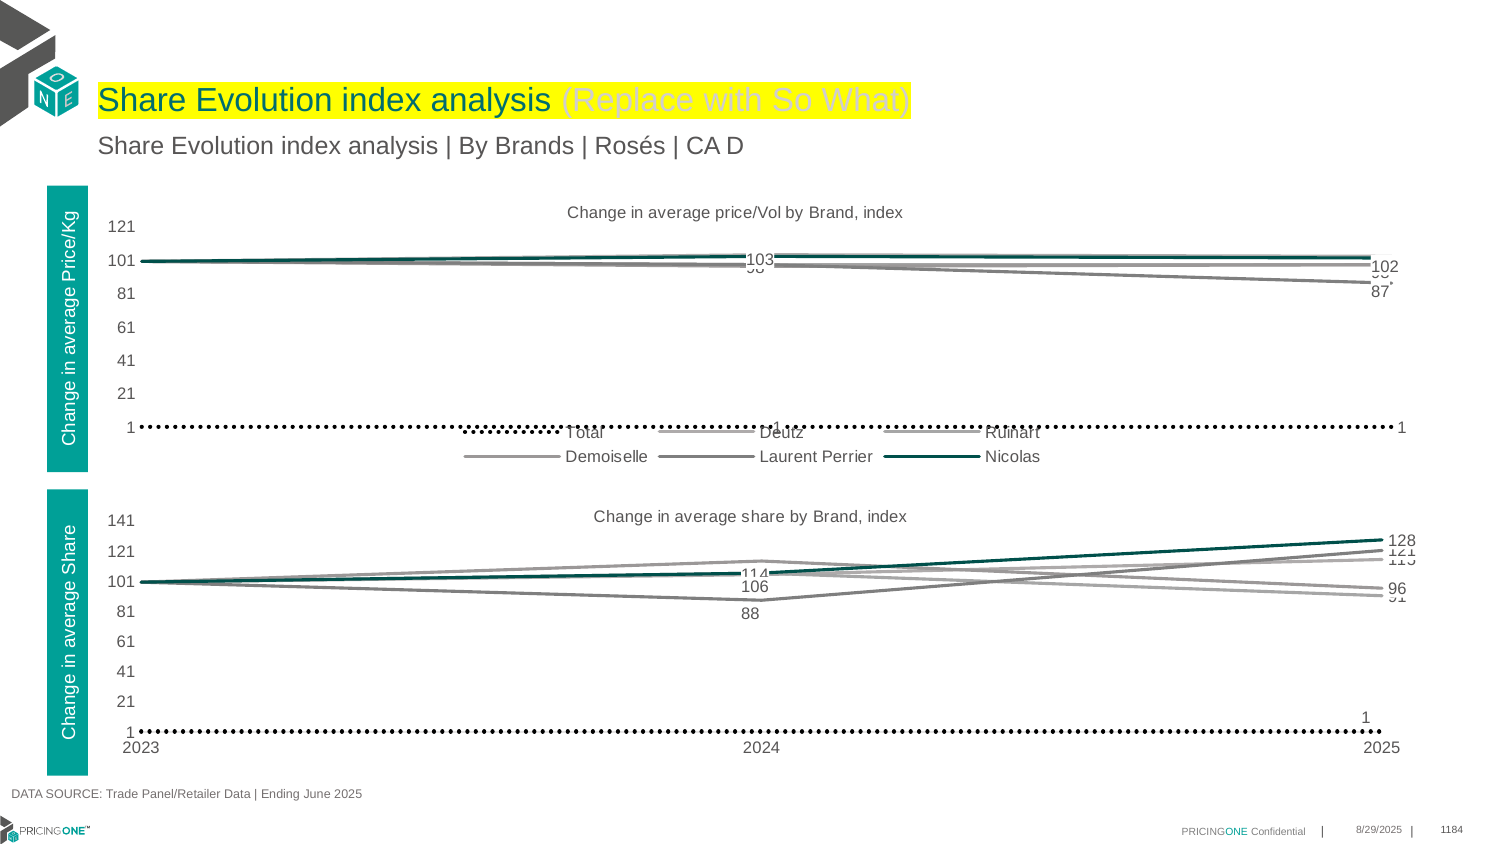

# Share Evolution index analysis (Replace with So What)
Share Evolution index analysis | By Brands | Rosés | CA D

### Chart: Change in average price/Vol by Brand, index

| Category | Total | Deutz | Ruinart | Demoiselle | Laurent Perrier | Nicolas |
|---|---|---|---|---|---|---|
| 2023 | 1.0 | 100.0 | 100.0 | 100.0 | 100.0 | 100.0 |
| 2024 | 1.0235439616409898 | 104.0 | 98.0 | 97.0 | 98.0 | 103.0 |
| 2025 | 0.9717730712172559 | 103.0 | 98.0 | 98.0 | 87.0 | 102.0 |
Change in average Price/Kg

### Chart: Change in average share by Brand, index

| Category | Total | Deutz | Ruinart | Demoiselle | Laurent Perrier | Nicolas |
|---|---|---|---|---|---|---|
| 2023 | 1.0 | 100.0 | 100.0 | 100.0 | 100.0 | 100.0 |
| 2024 | 1.0 | 105.0 | 106.0 | 114.0 | 88.0 | 106.0 |
| 2025 | 1.0 | 115.0 | 91.0 | 96.0 | 121.0 | 128.0 |
Change in average Share
DATA SOURCE: Trade Panel/Retailer Data | Ending June 2025

8/29/2025
1184